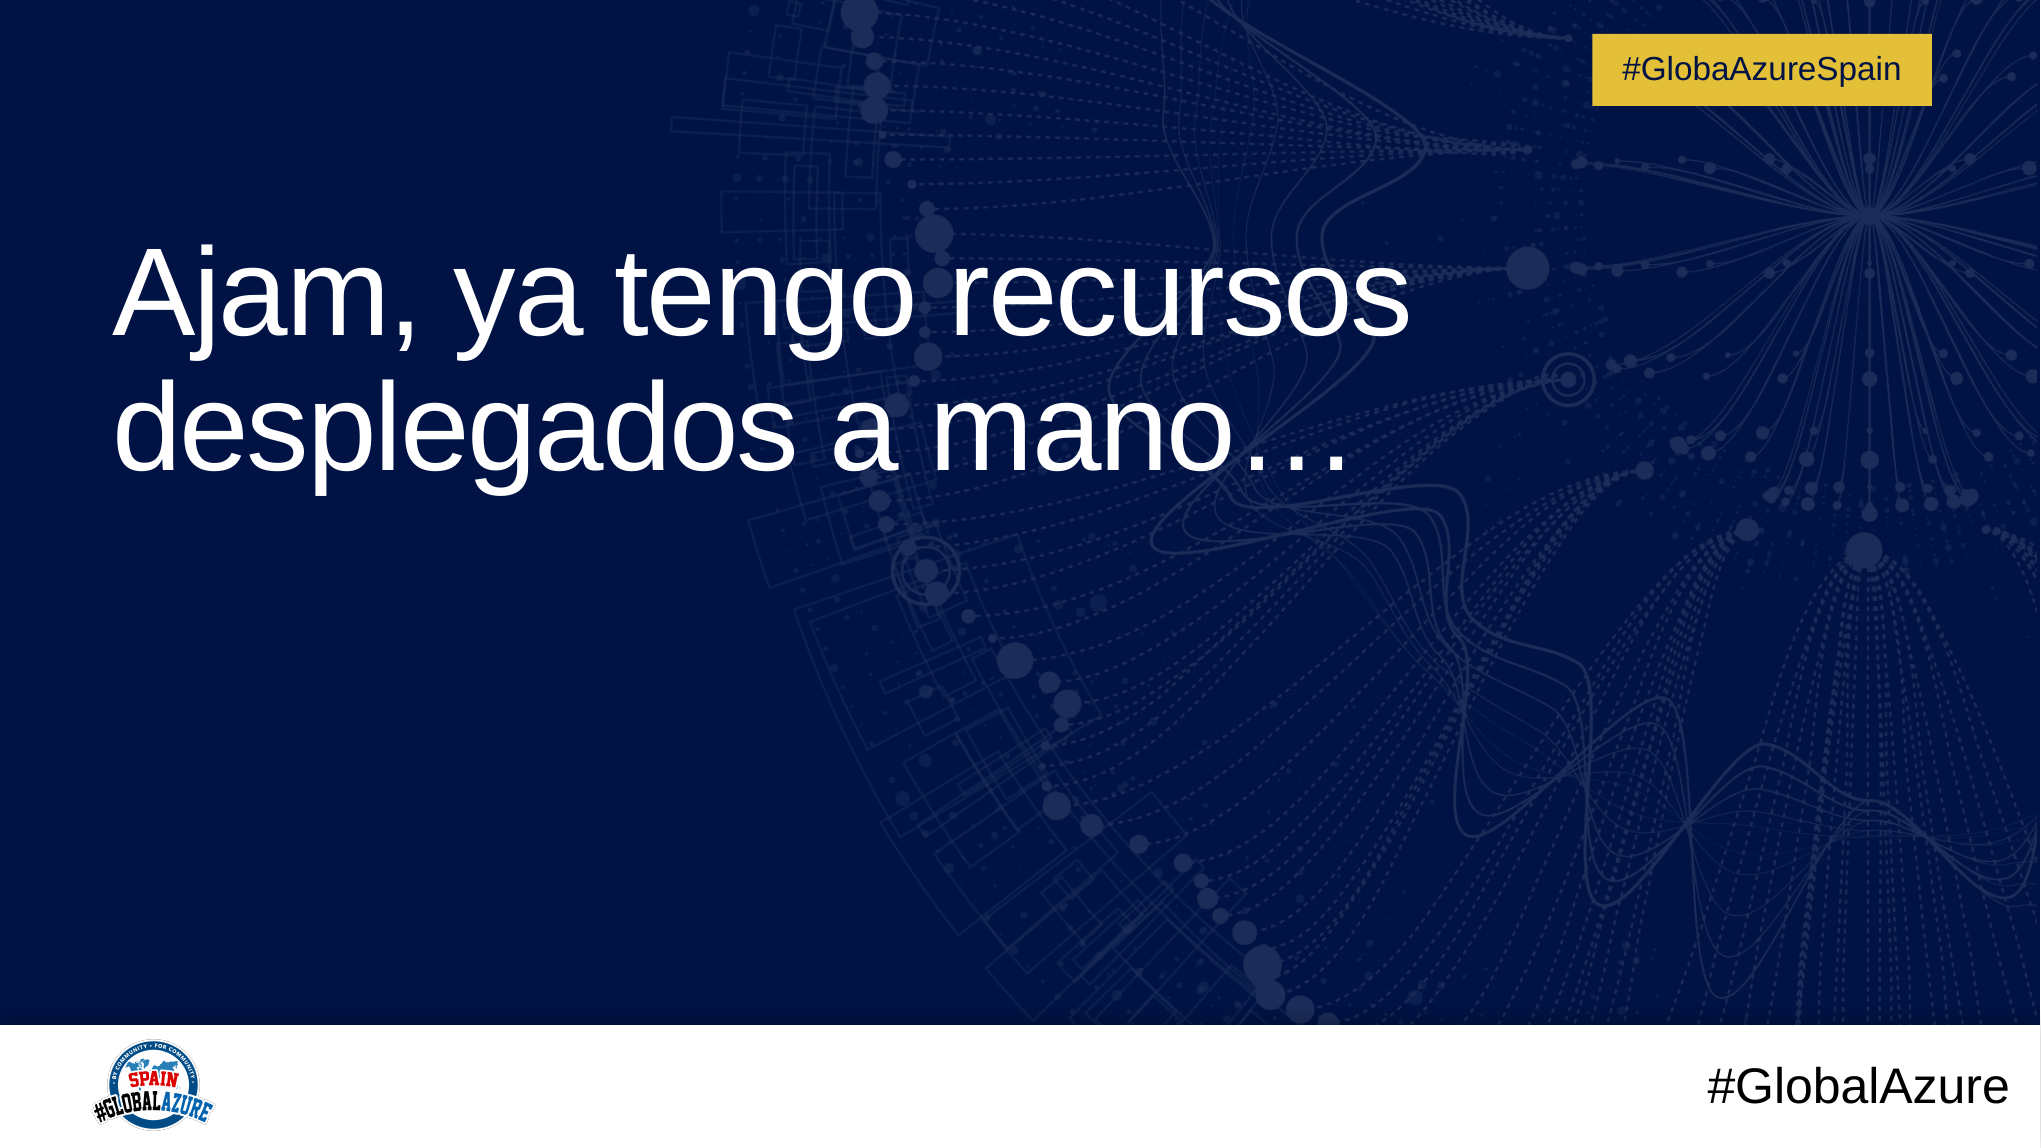

# Ajam, ya tengo recursos desplegados a mano…